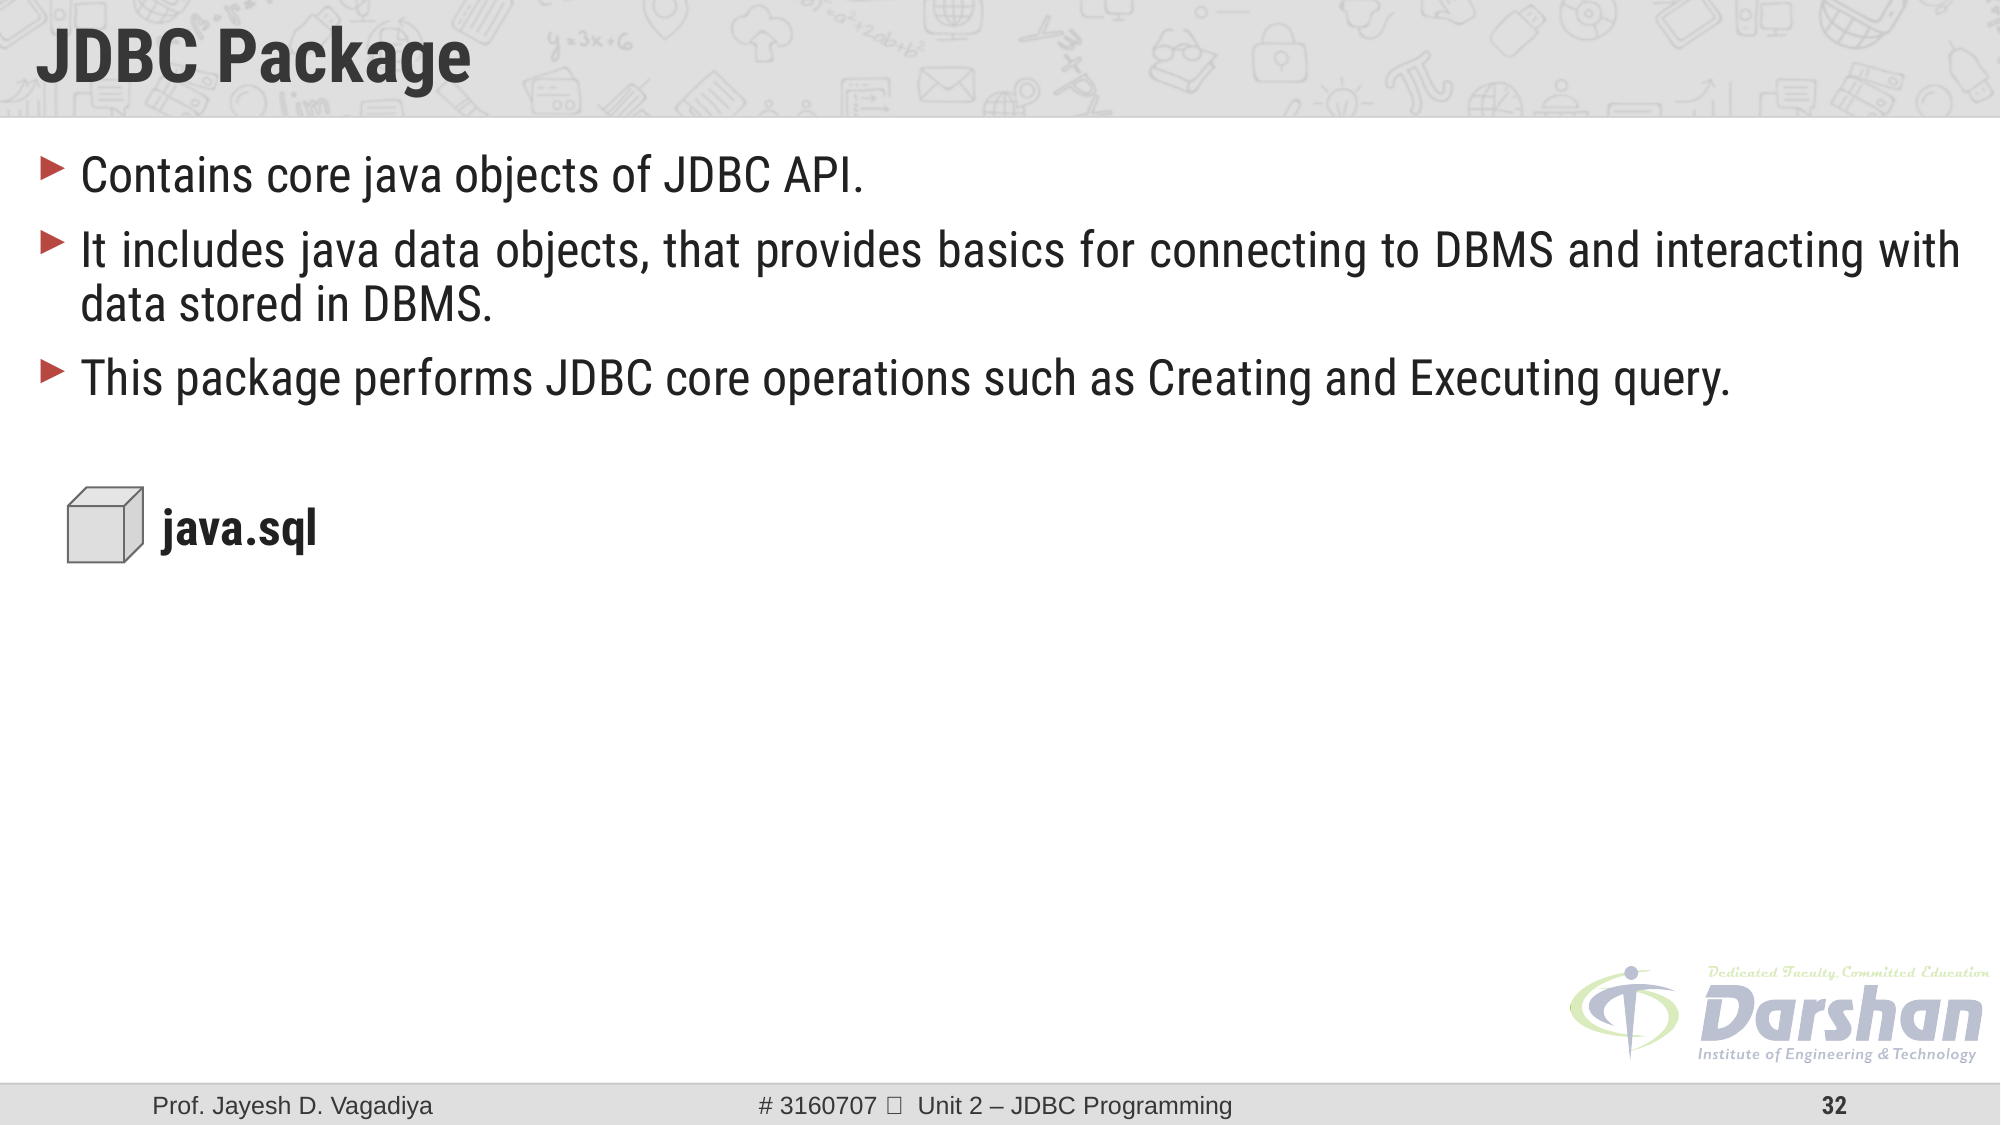

# JDBC Package
Contains core java objects of JDBC API.
It includes java data objects, that provides basics for connecting to DBMS and interacting with data stored in DBMS.
This package performs JDBC core operations such as Creating and Executing query.

           java.sql